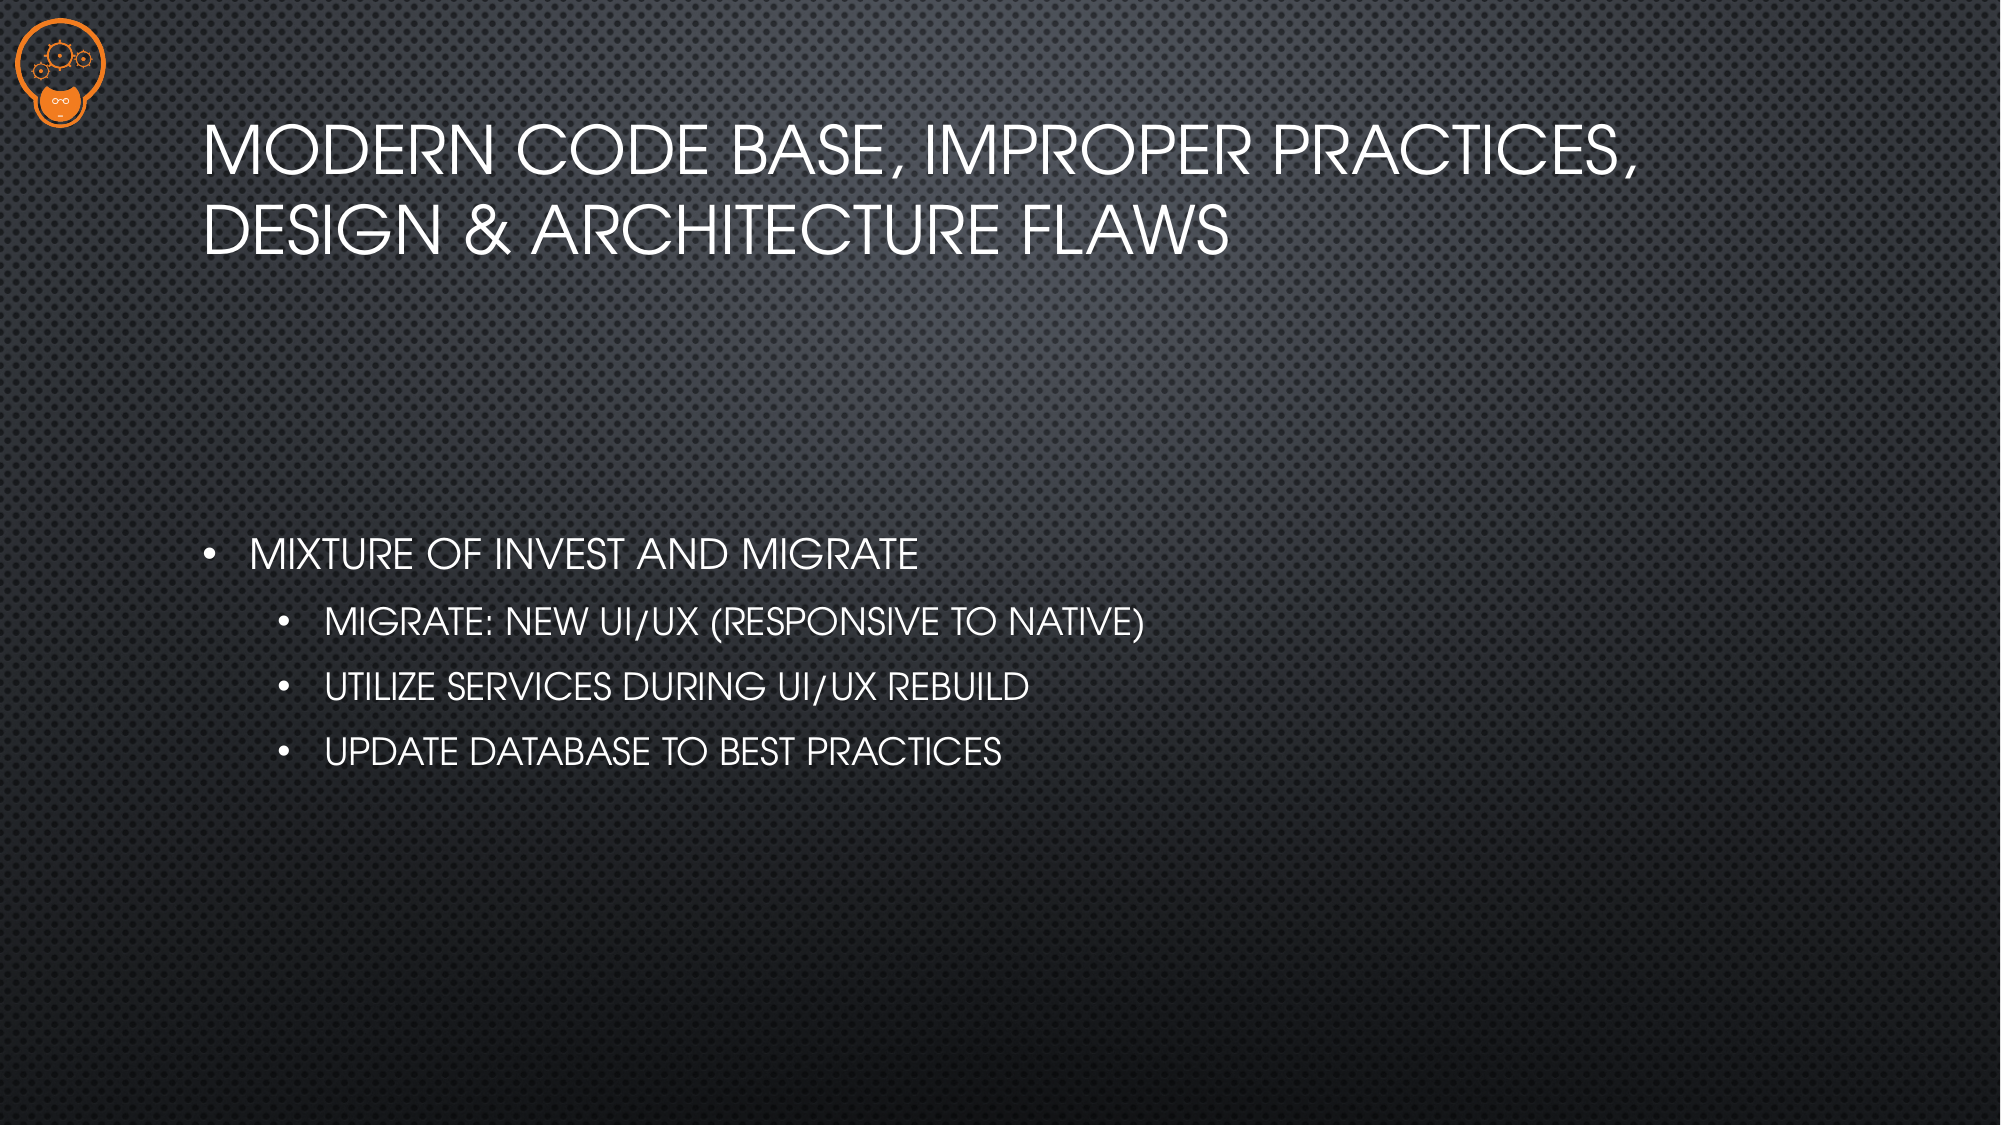

# Modern Code Base, Improper Practices, Design & Architecture Flaws
Mixture of Invest and Migrate
Migrate: New UI/UX (Responsive to Native)
Utilize Services During UI/UX Rebuild
Update Database to Best Practices